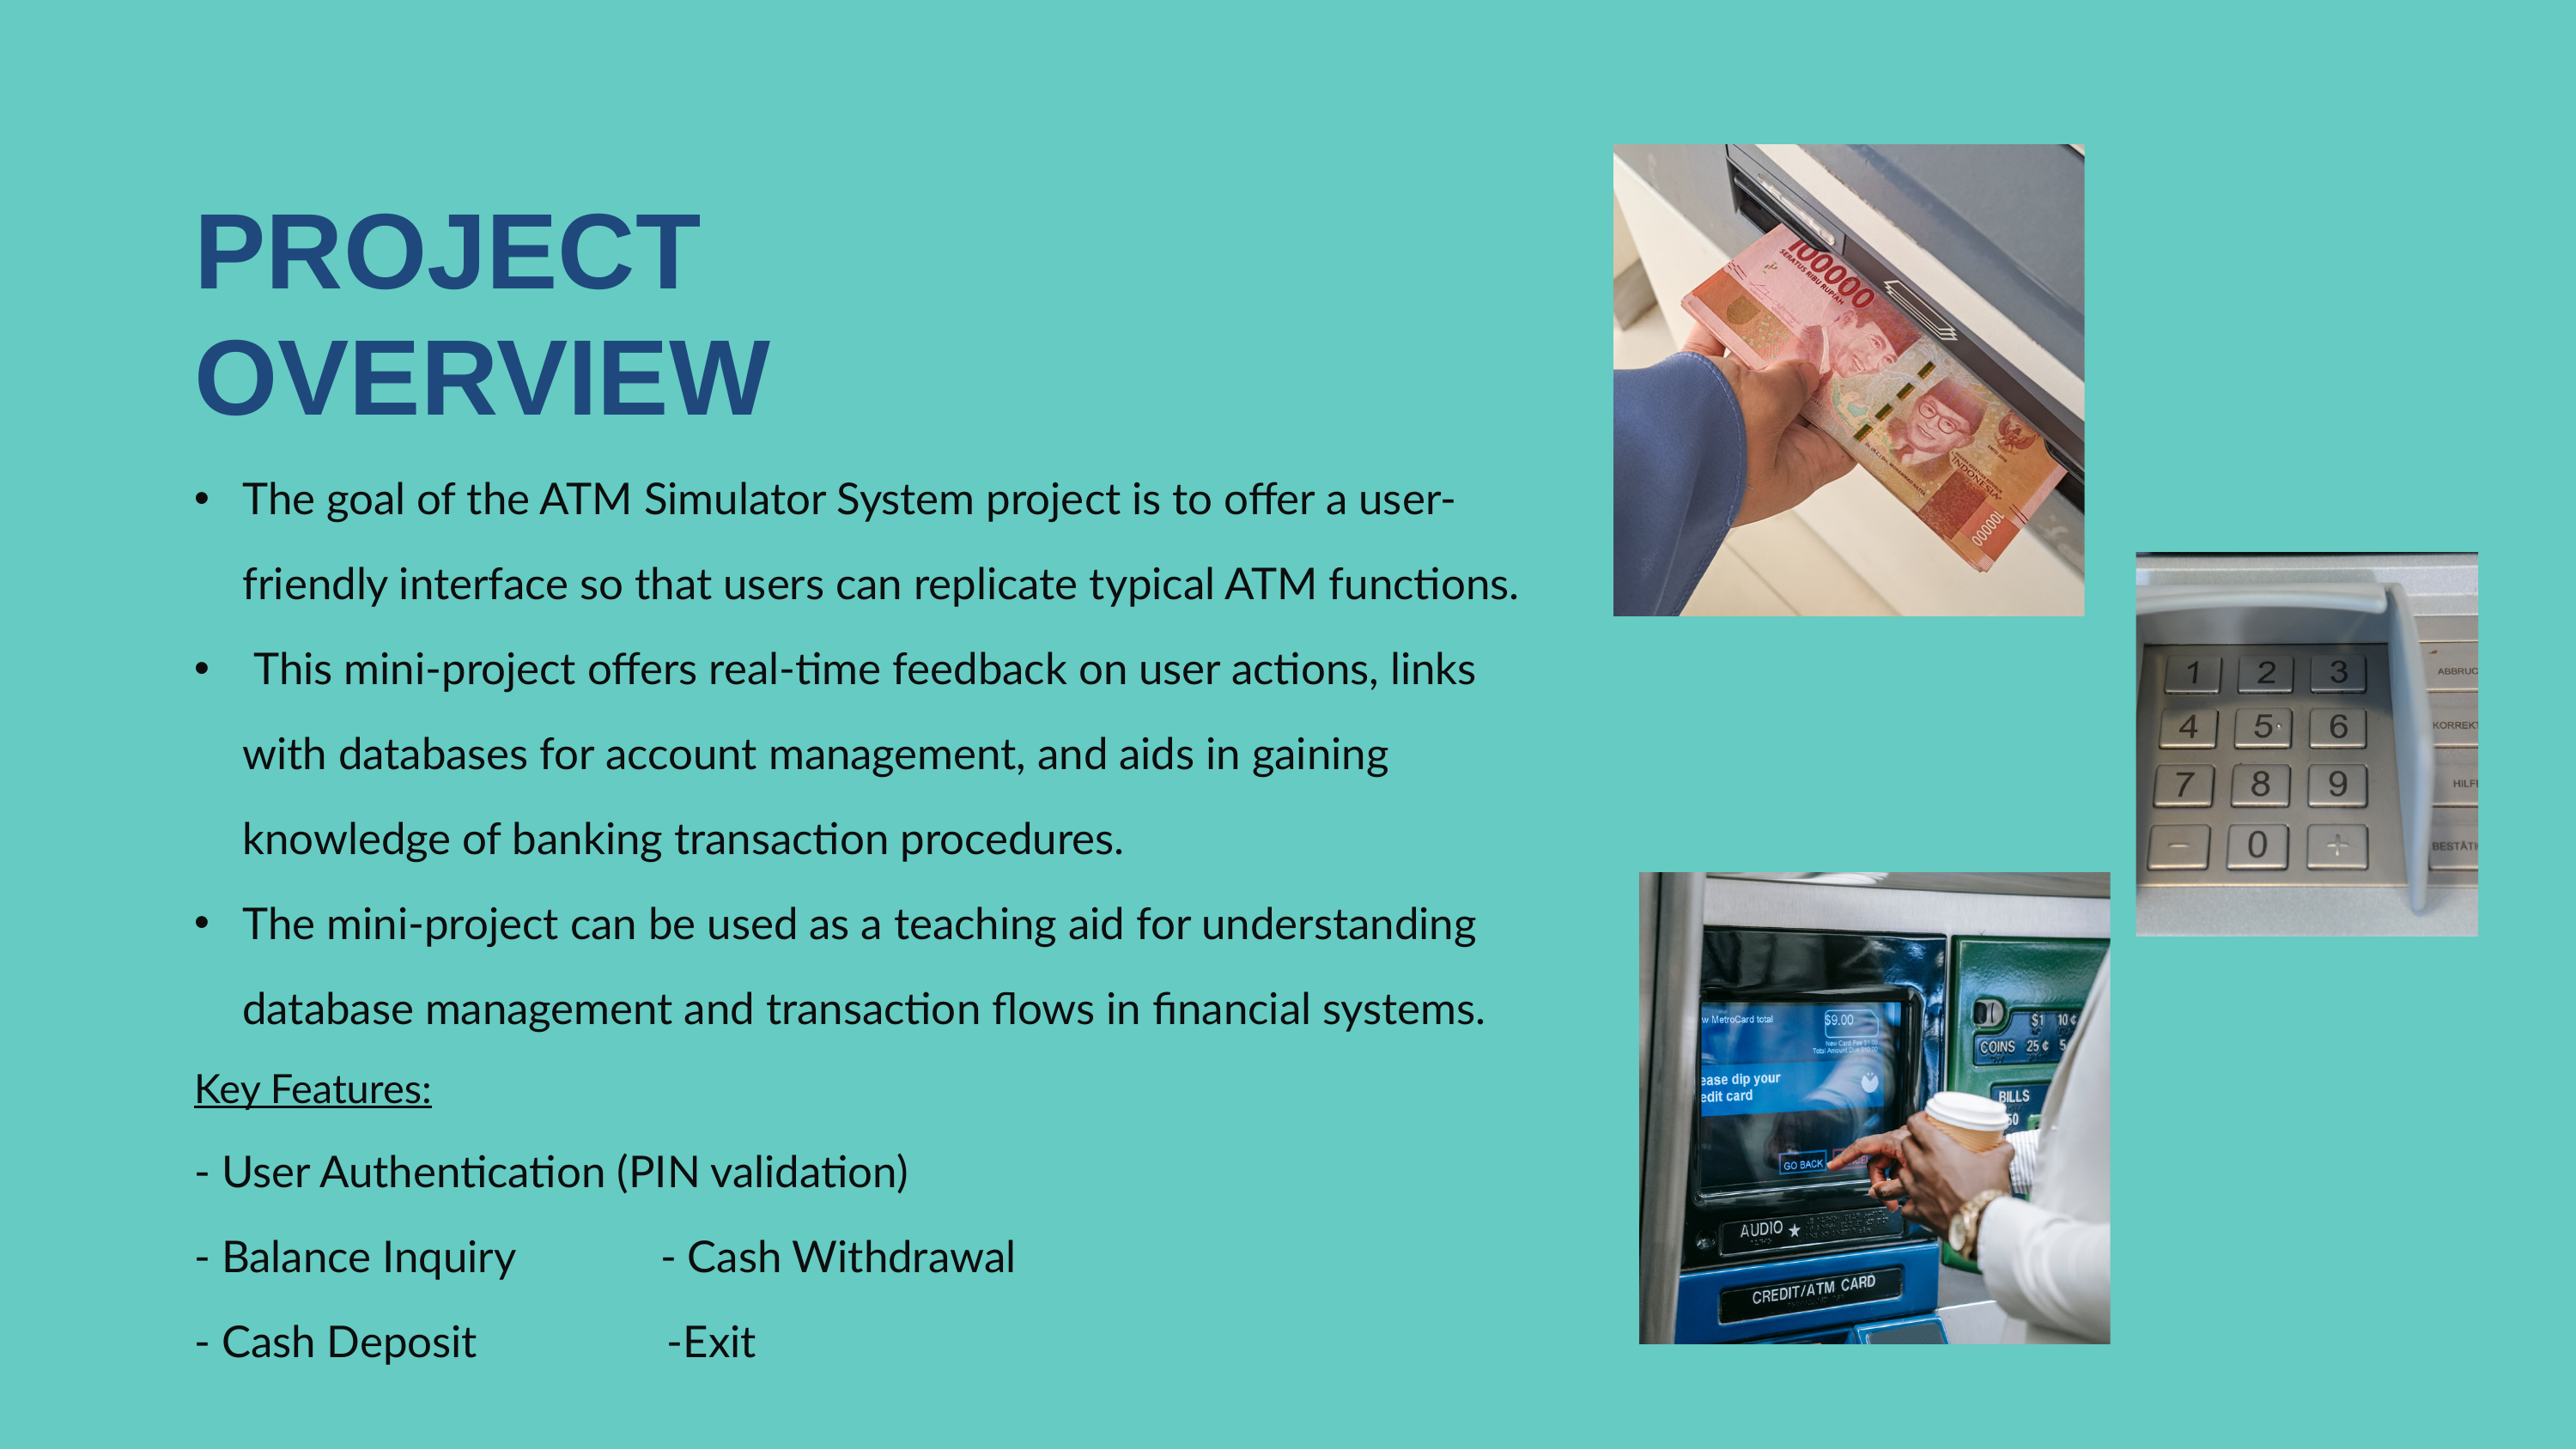

PROJECT OVERVIEW
The goal of the ATM Simulator System project is to offer a user-friendly interface so that users can replicate typical ATM functions.
 This mini-project offers real-time feedback on user actions, links with databases for account management, and aids in gaining knowledge of banking transaction procedures.
The mini-project can be used as a teaching aid for understanding database management and transaction flows in financial systems.
Key Features:
- User Authentication (PIN validation)
- Balance Inquiry             - Cash Withdrawal
- Cash Deposit                 -Exit